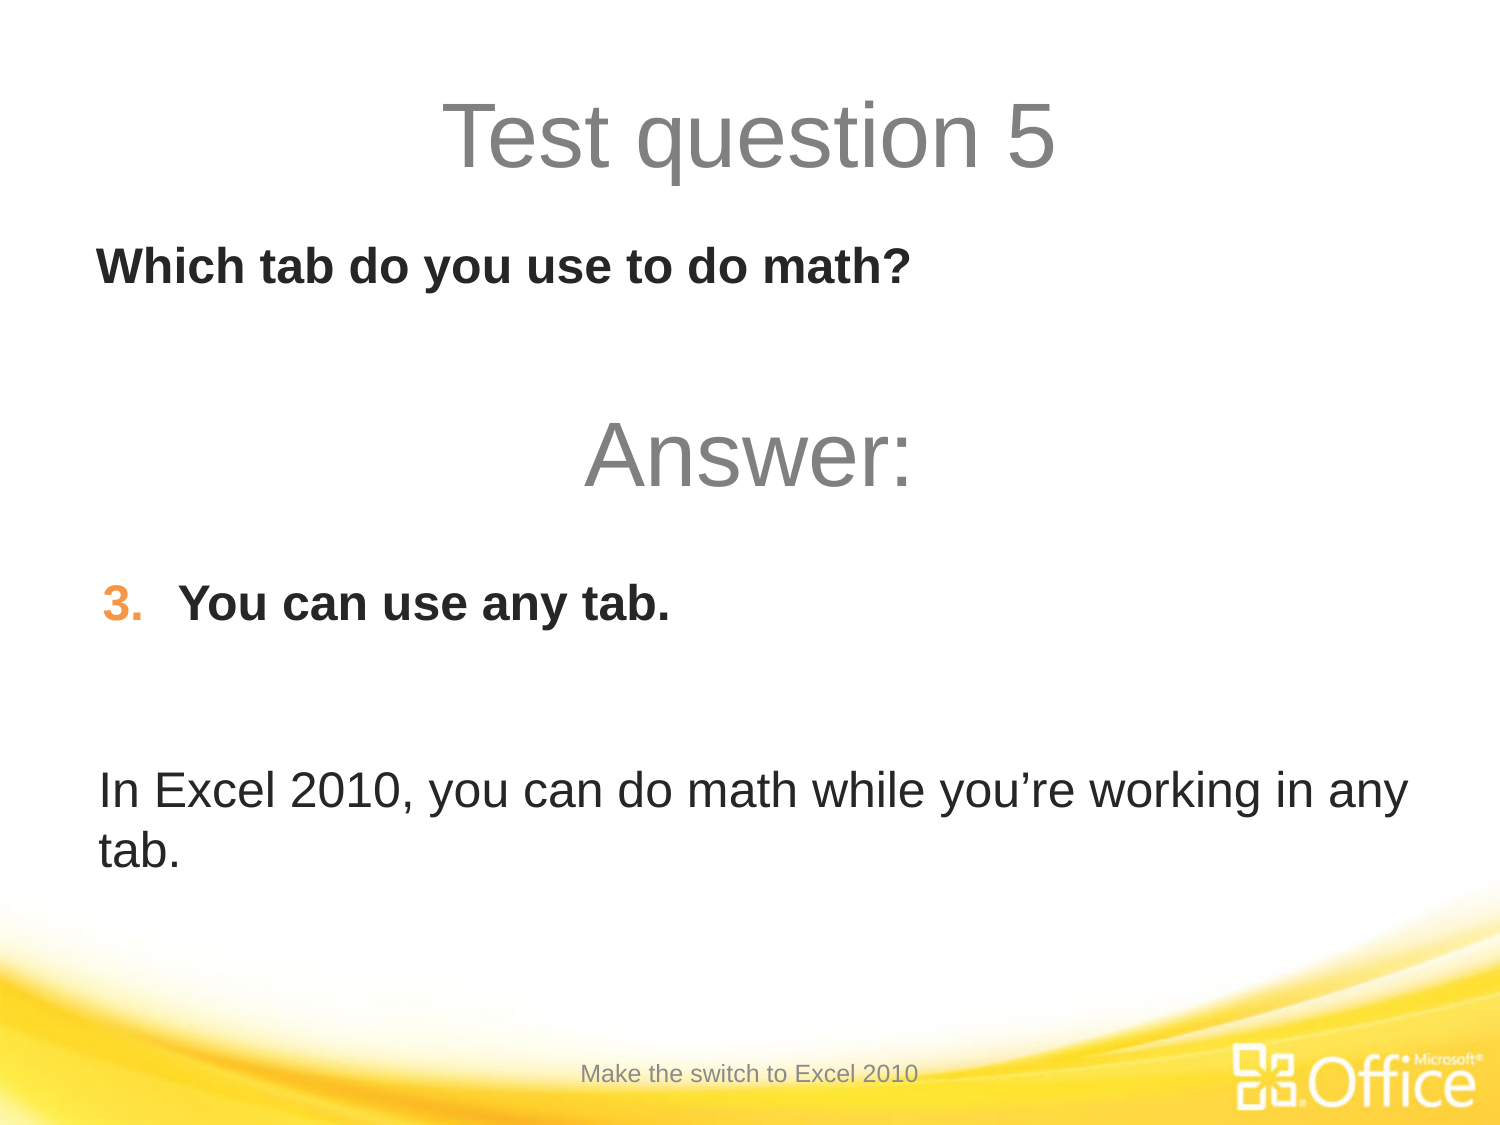

# Test question 5
Which tab do you use to do math?
Answer:
You can use any tab.
In Excel 2010, you can do math while you’re working in any tab.

Make the switch to Excel 2010